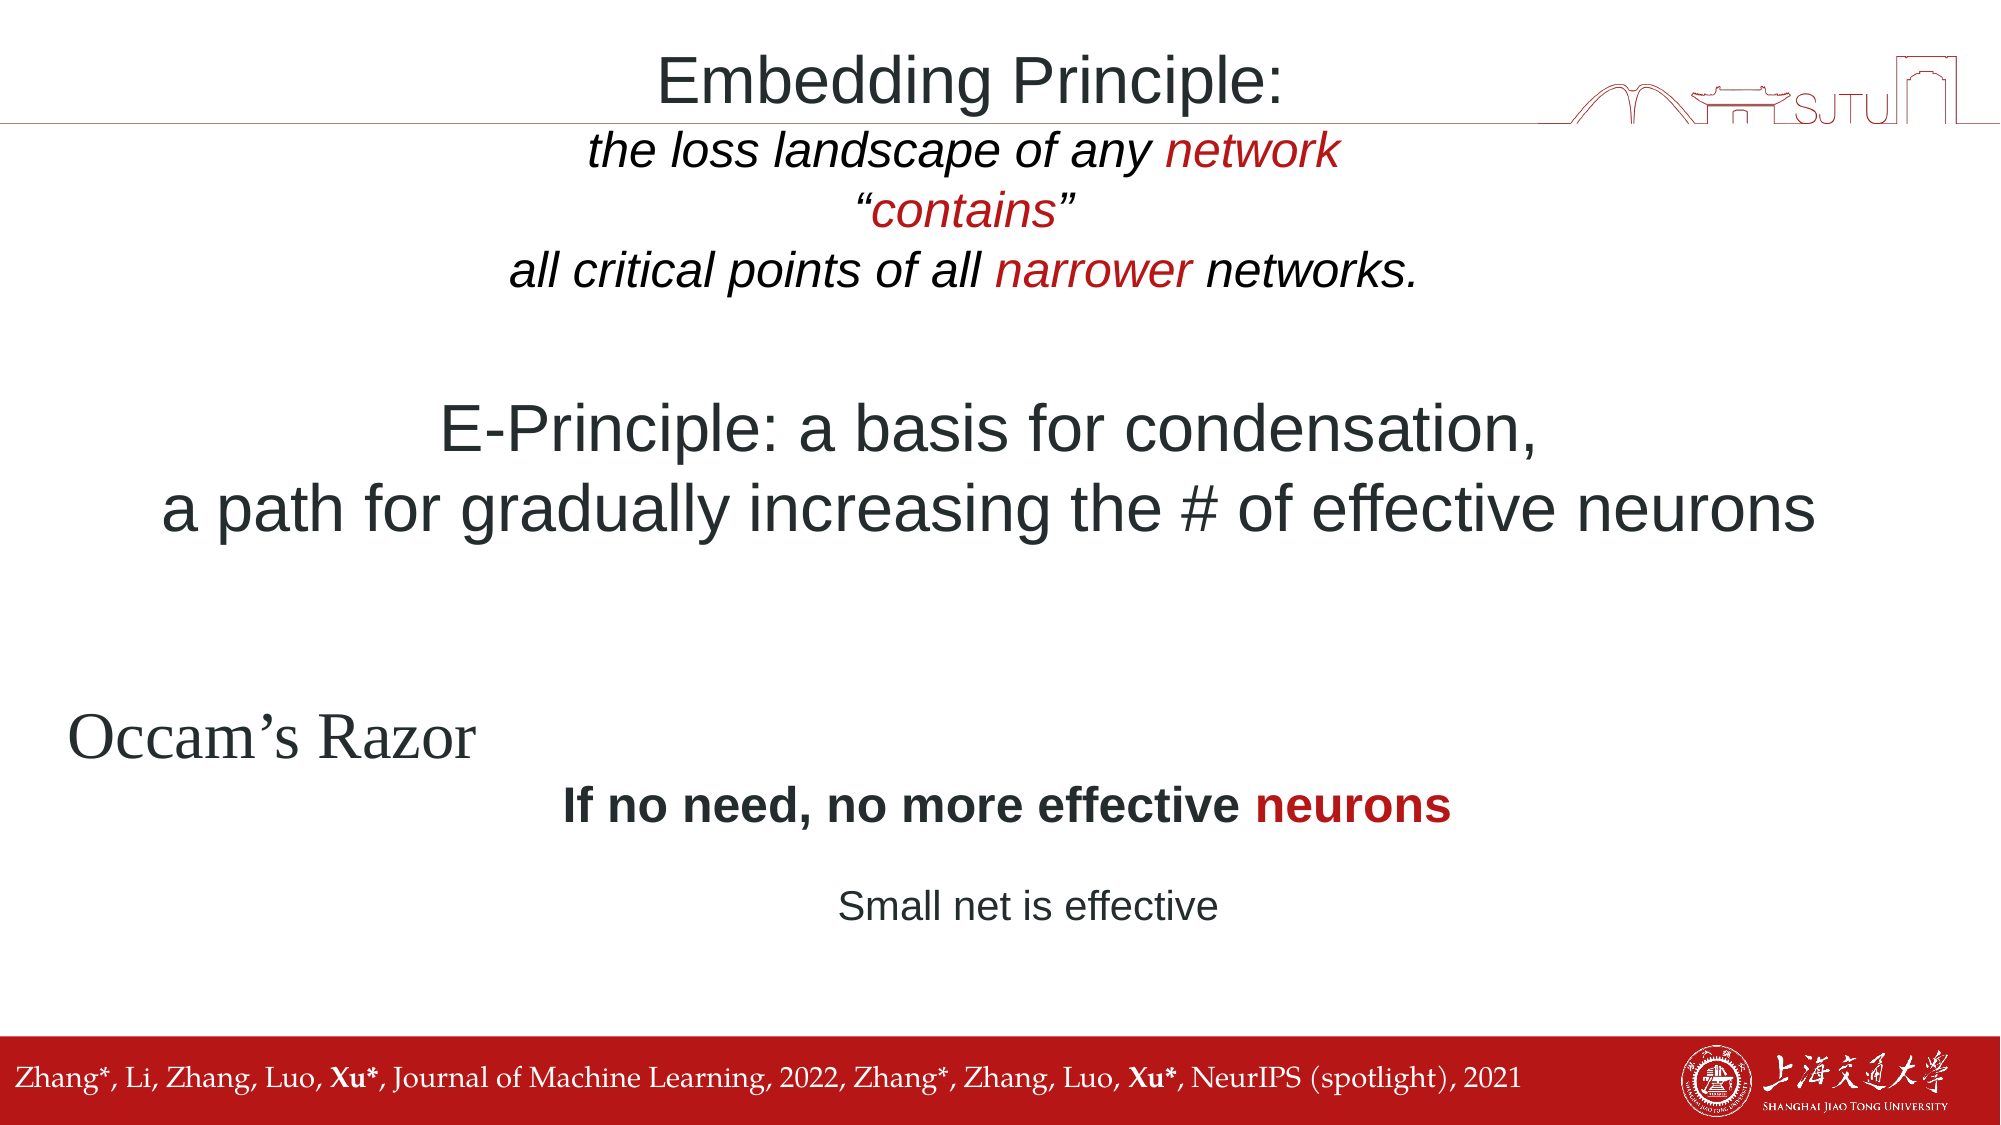

Embedding Principle:
the loss landscape of any network
“contains”
all critical points of all narrower networks.

E-Principle: a basis for condensation,
a path for gradually increasing the # of effective neurons
Occam’s Razor
If no need, no more effective neurons
Small net is effective
Zhang*, Li, Zhang, Luo, Xu*, Journal of Machine Learning, 2022, Zhang*, Zhang, Luo, Xu*, NeurIPS (spotlight), 2021